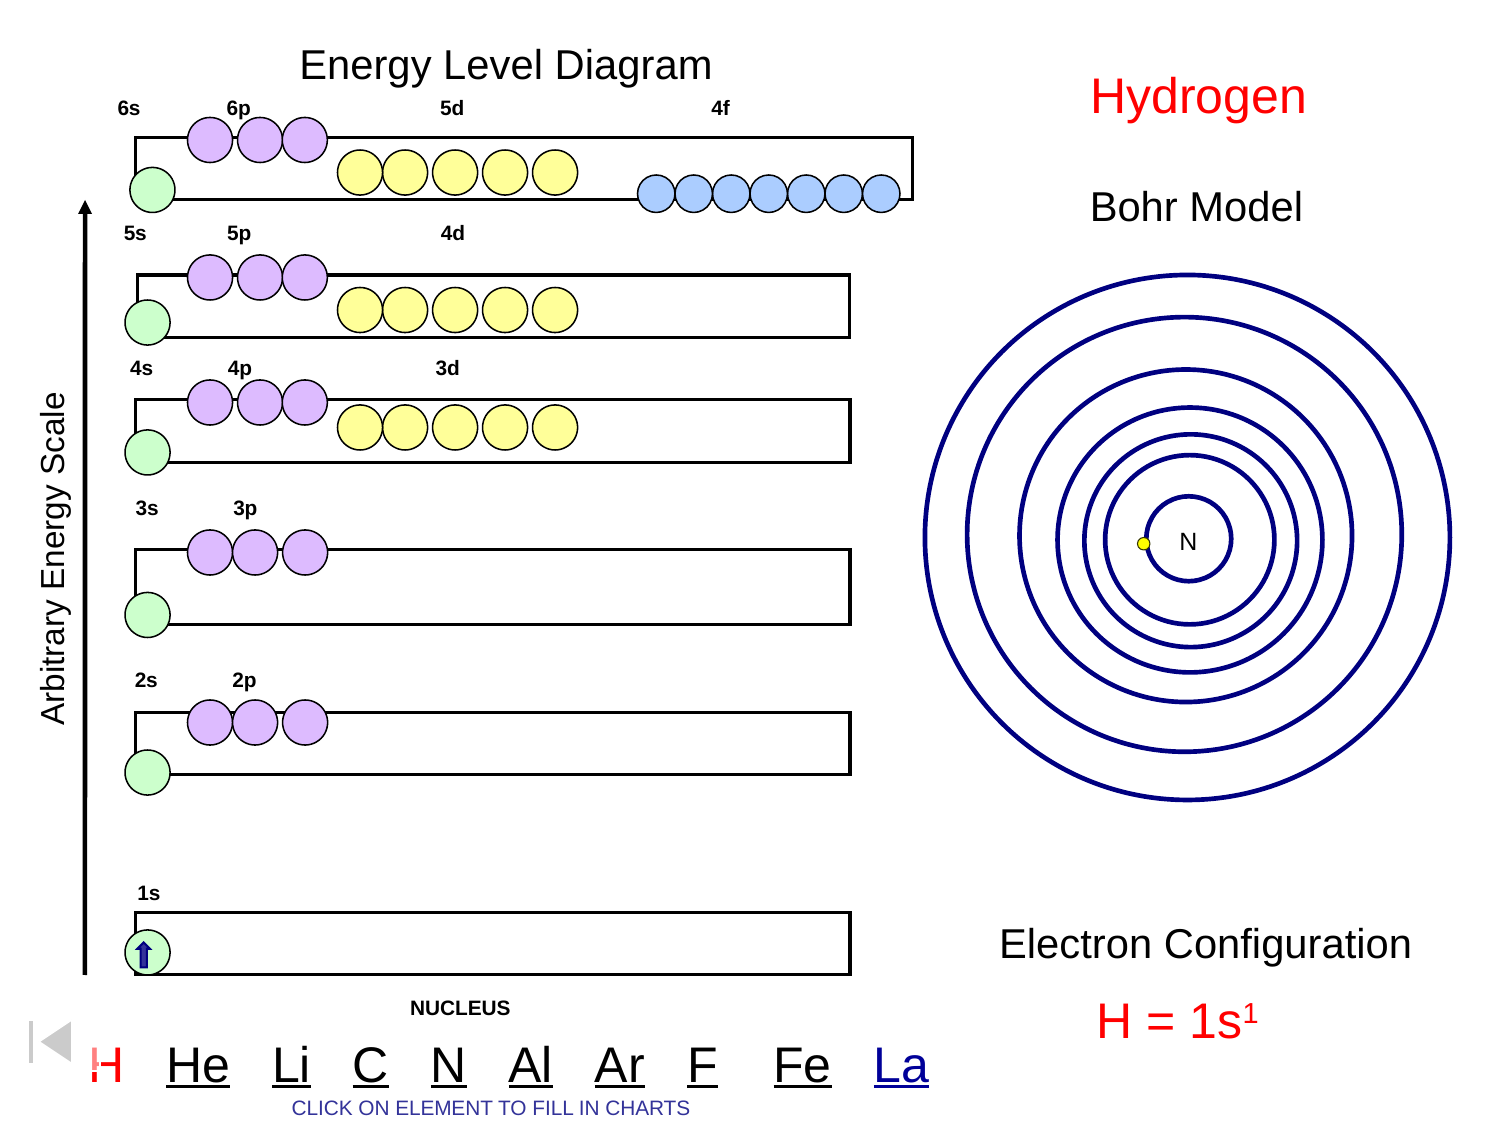

Energy Level Diagram
Hydrogen
6s               6p                                 5d                                           4f

Bohr Model

  5s              5p                                 4d

4s             4p                                3d

   Arbitrary Energy Scale
3s             3p

N

2s             2p

1s
Electron Configuration

H = 1s1
NUCLEUS

H   He   Li   C   N   Al   Ar   F    Fe   La
CLICK ON ELEMENT TO FILL IN CHARTS